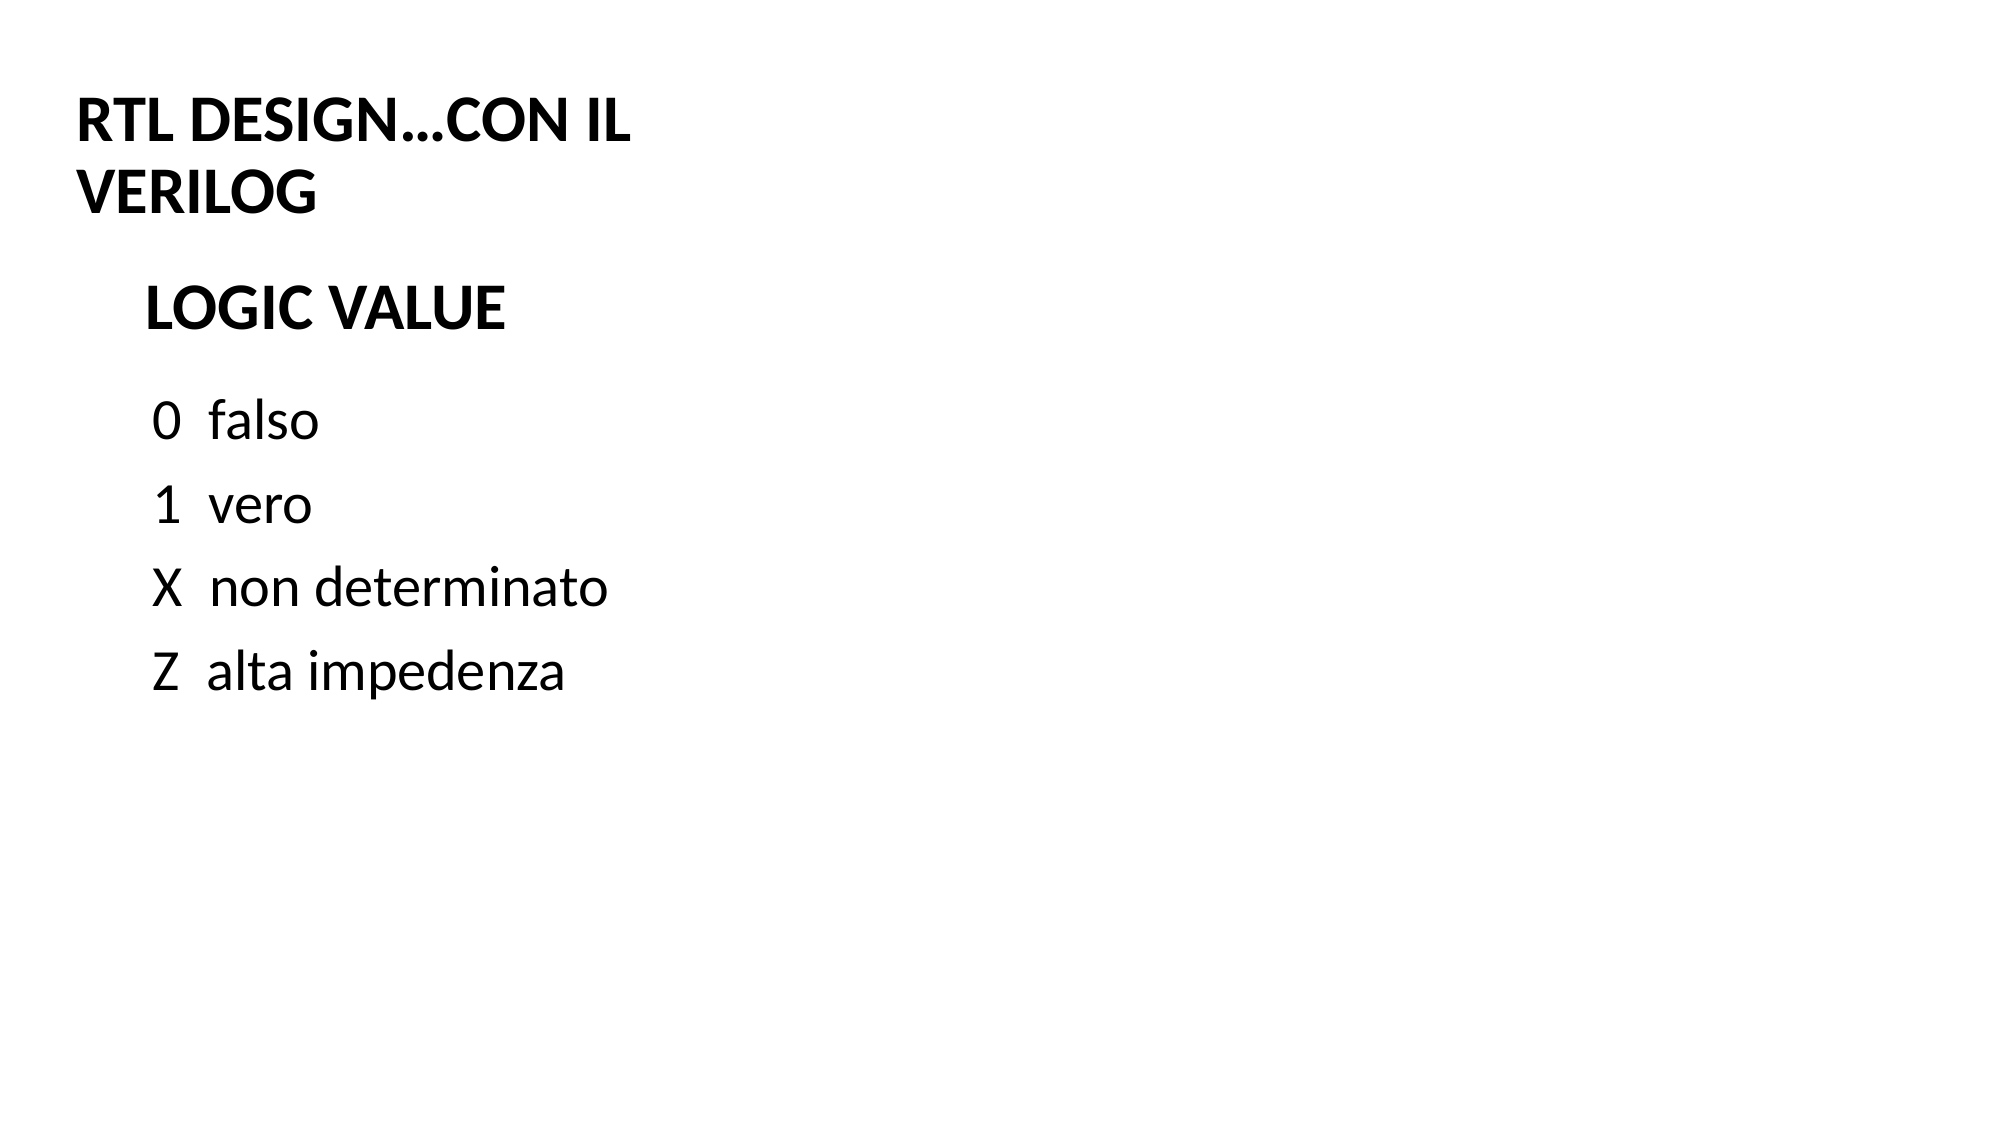

RTL design…con il Verilog
logic value
0  falso
1  vero
X  non determinato
Z  alta impedenza